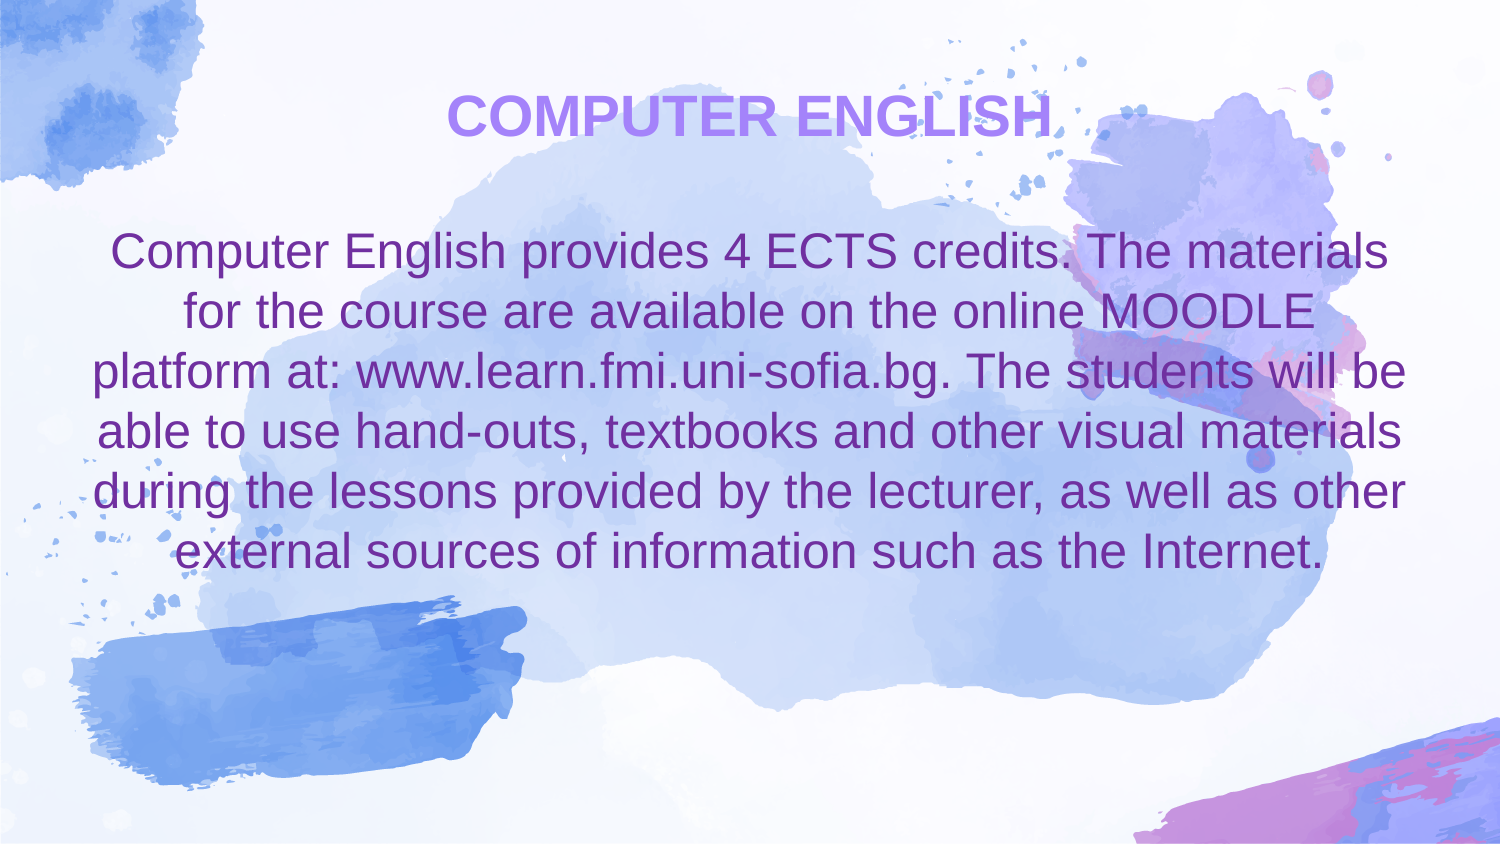

# COMPUTER ENGLISH Computer English provides 4 ECTS credits. The materials for the course are available on the online MOODLE platform at: www.learn.fmi.uni-sofia.bg. The students will be able to use hand-outs, textbooks and other visual materials during the lessons provided by the lecturer, as well as other external sources of information such as the Internet.